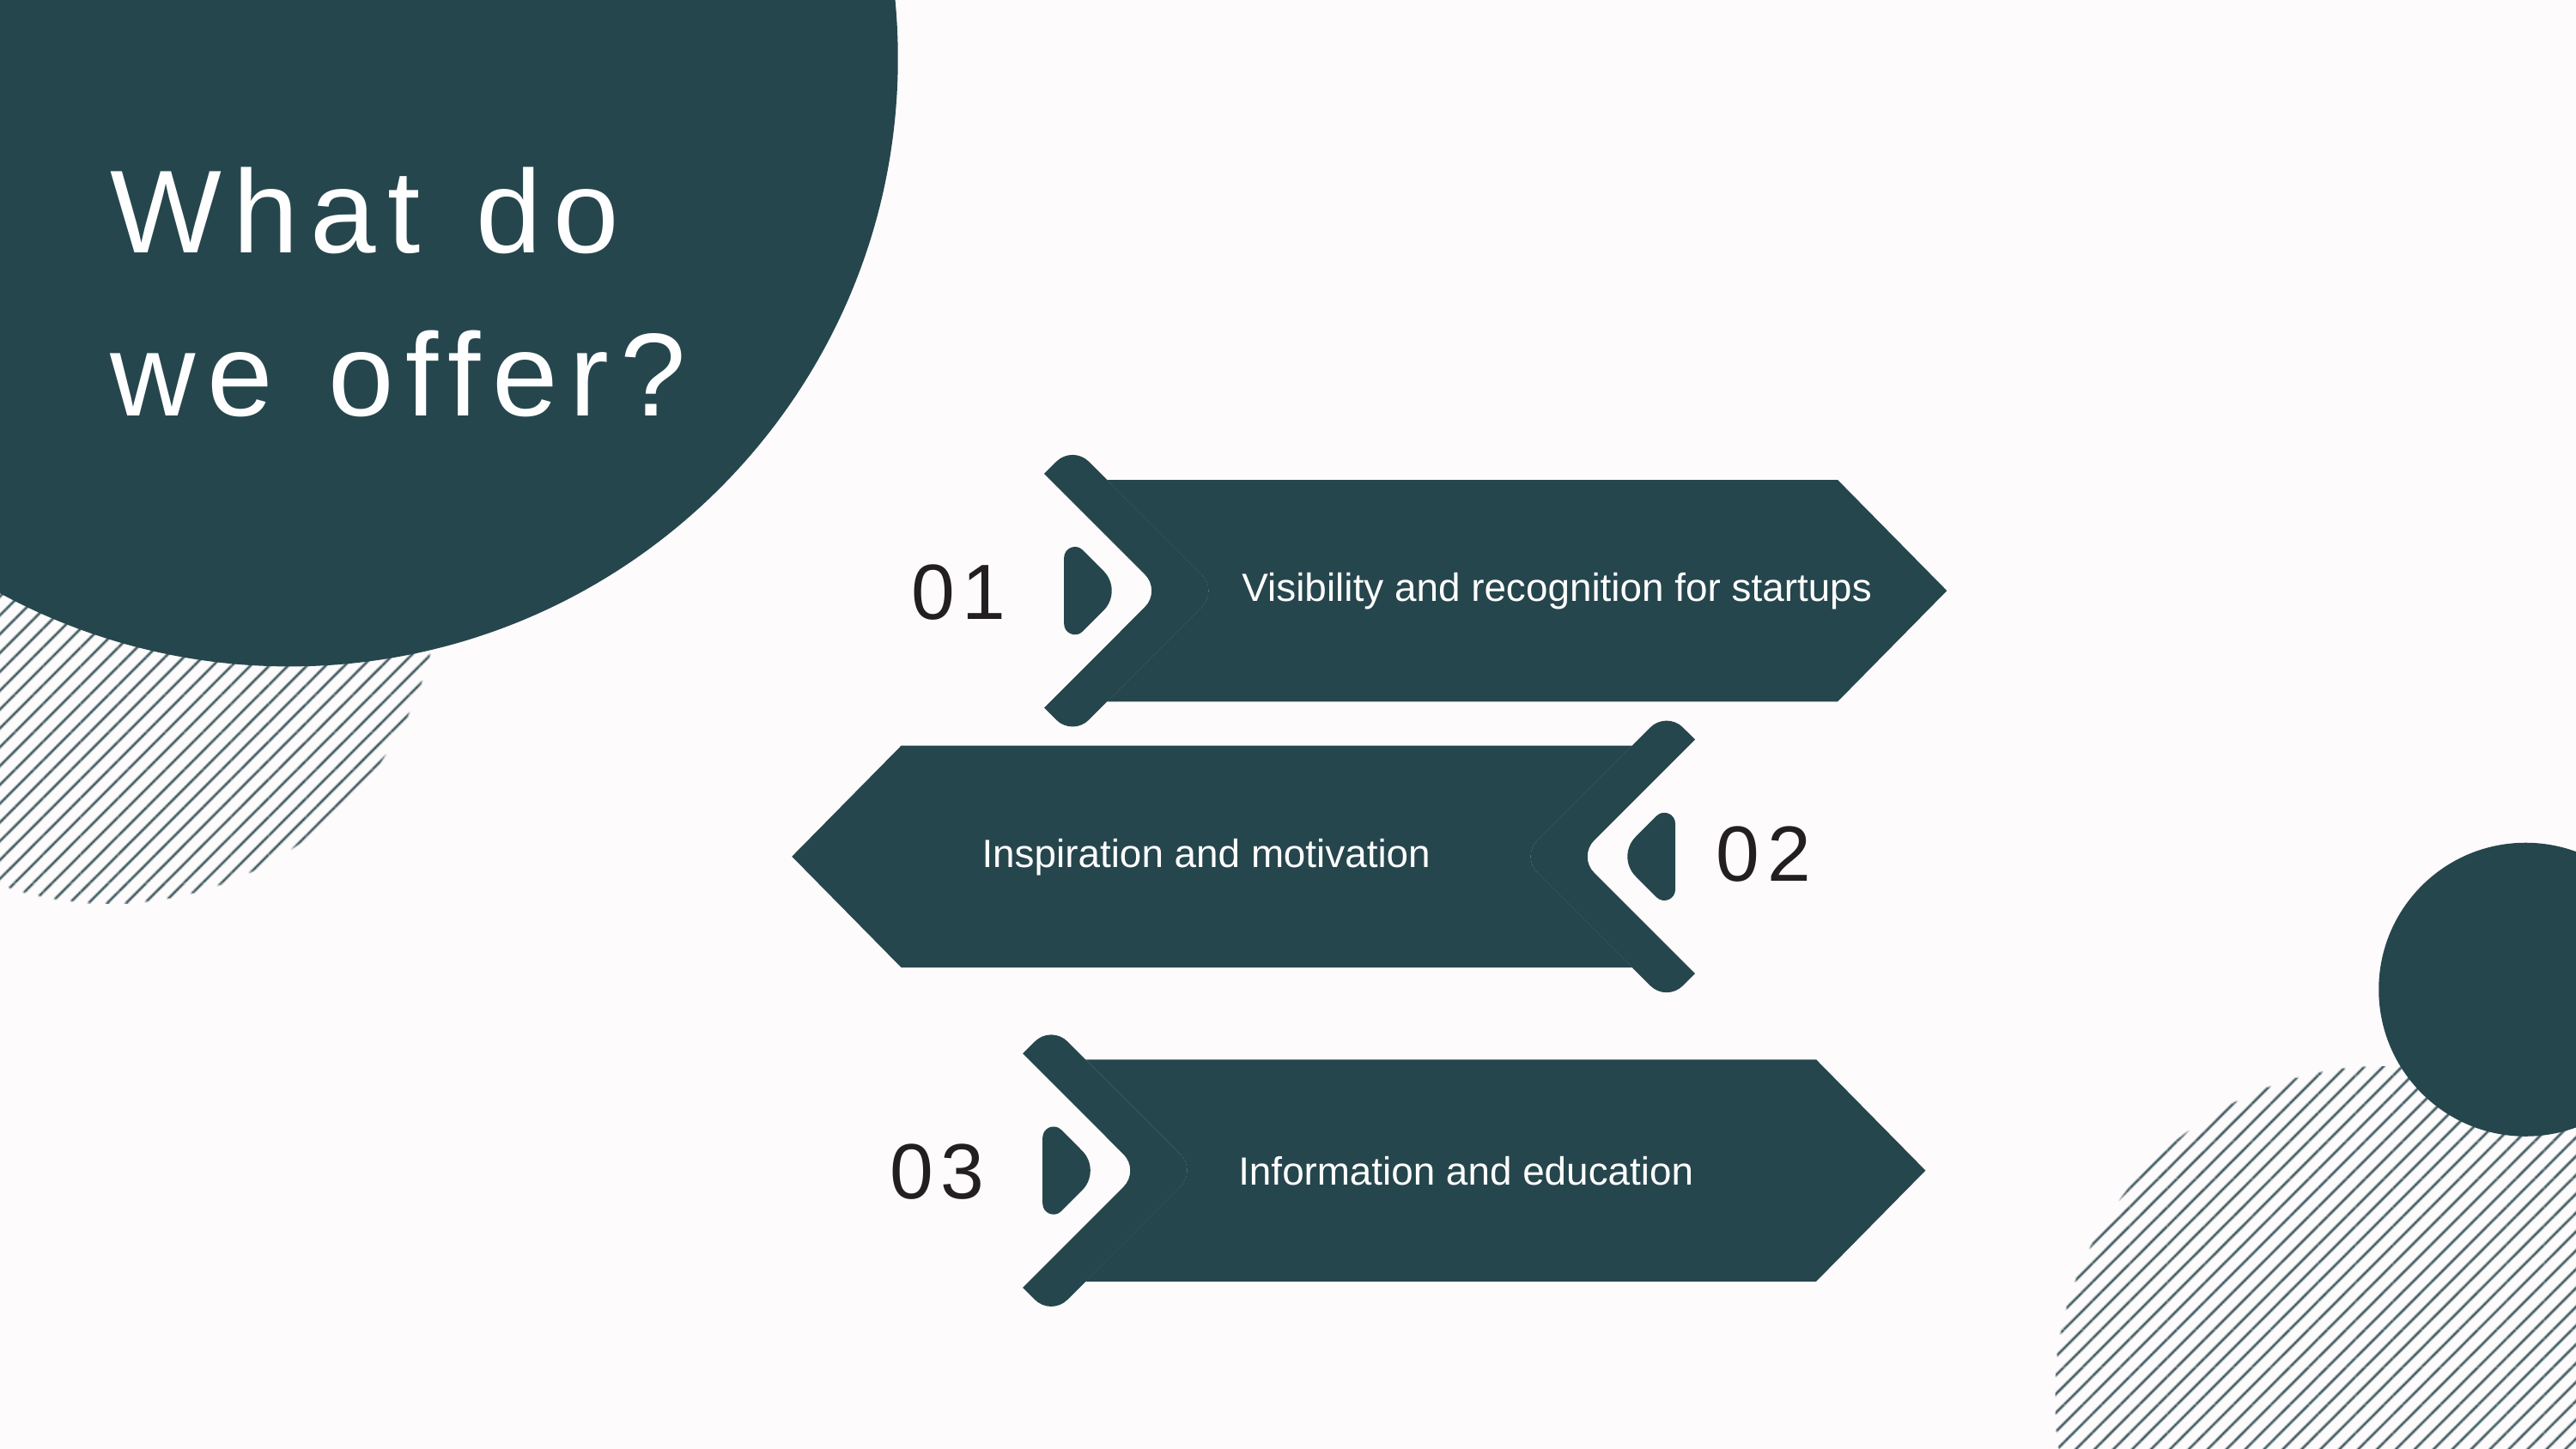

What do we offer?

01

Visibility and recognition for startups

02

Inspiration and motivation

03

Information and education